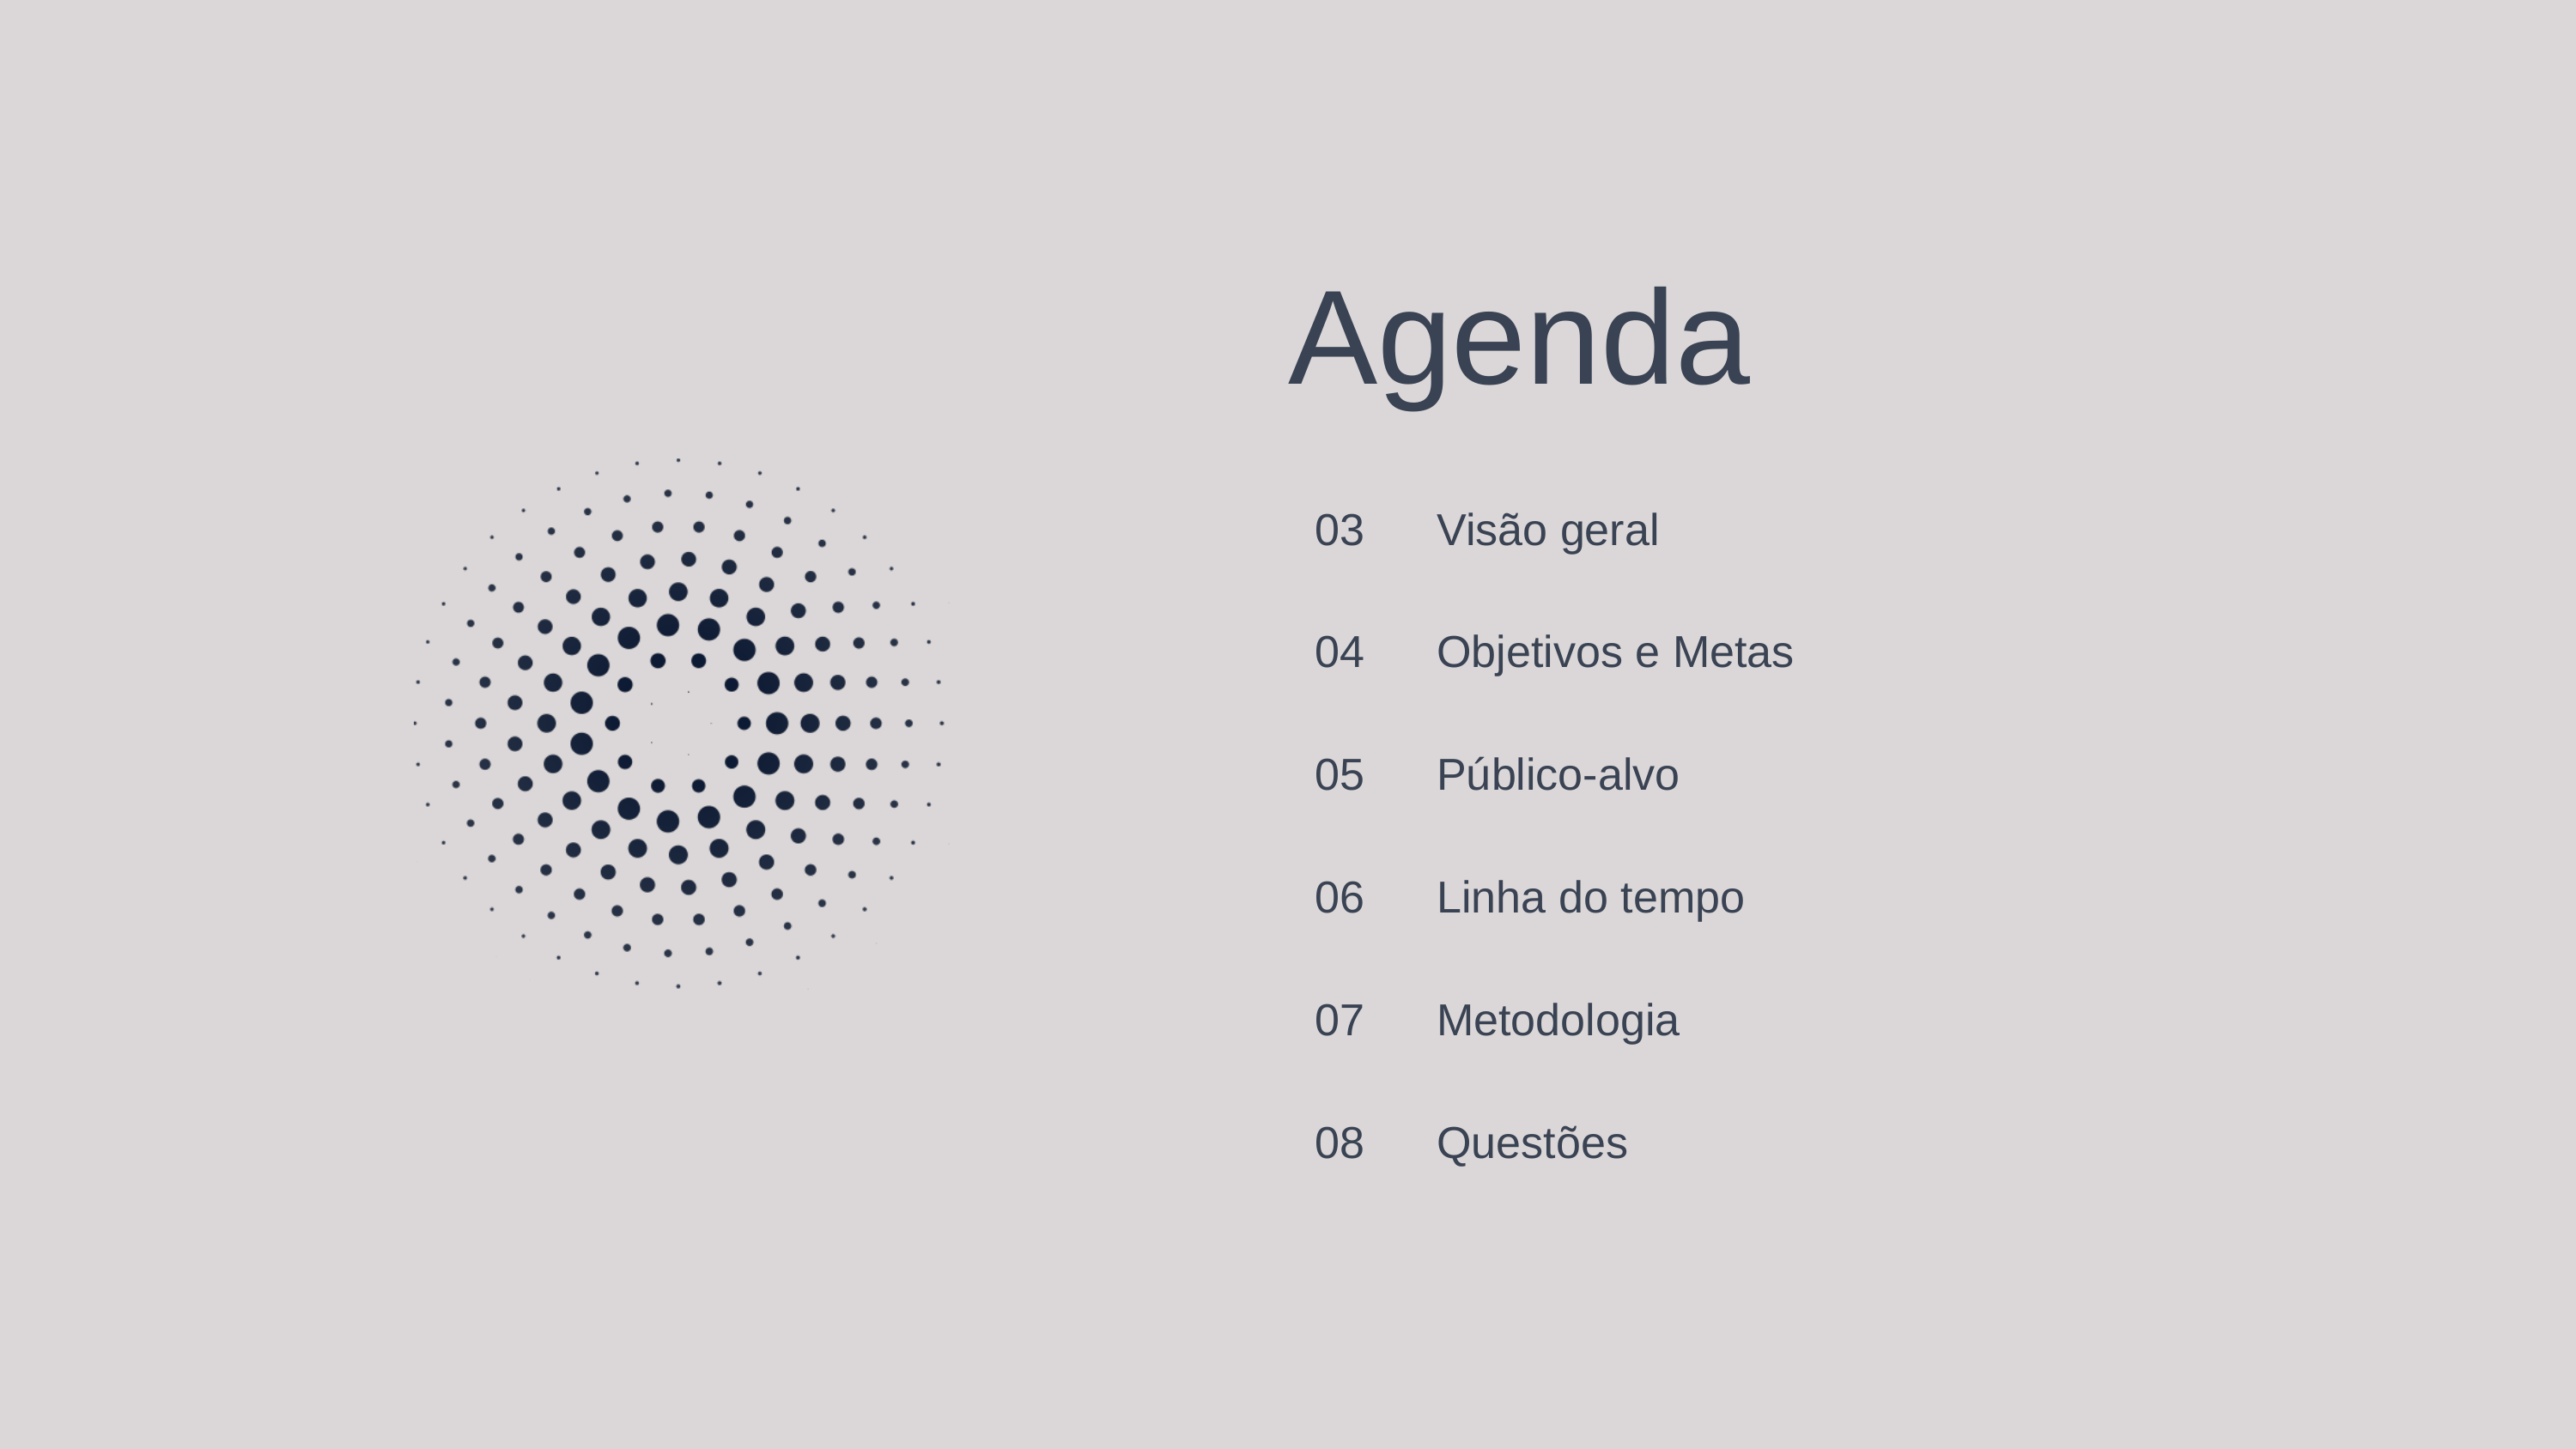

Agenda

| 03 | Visão geral |
| --- | --- |
| 04 | Objetivos e Metas |
| 05 | Público-alvo |
| 06 | Linha do tempo |
| 07 | Metodologia |
| 08 | Questões |